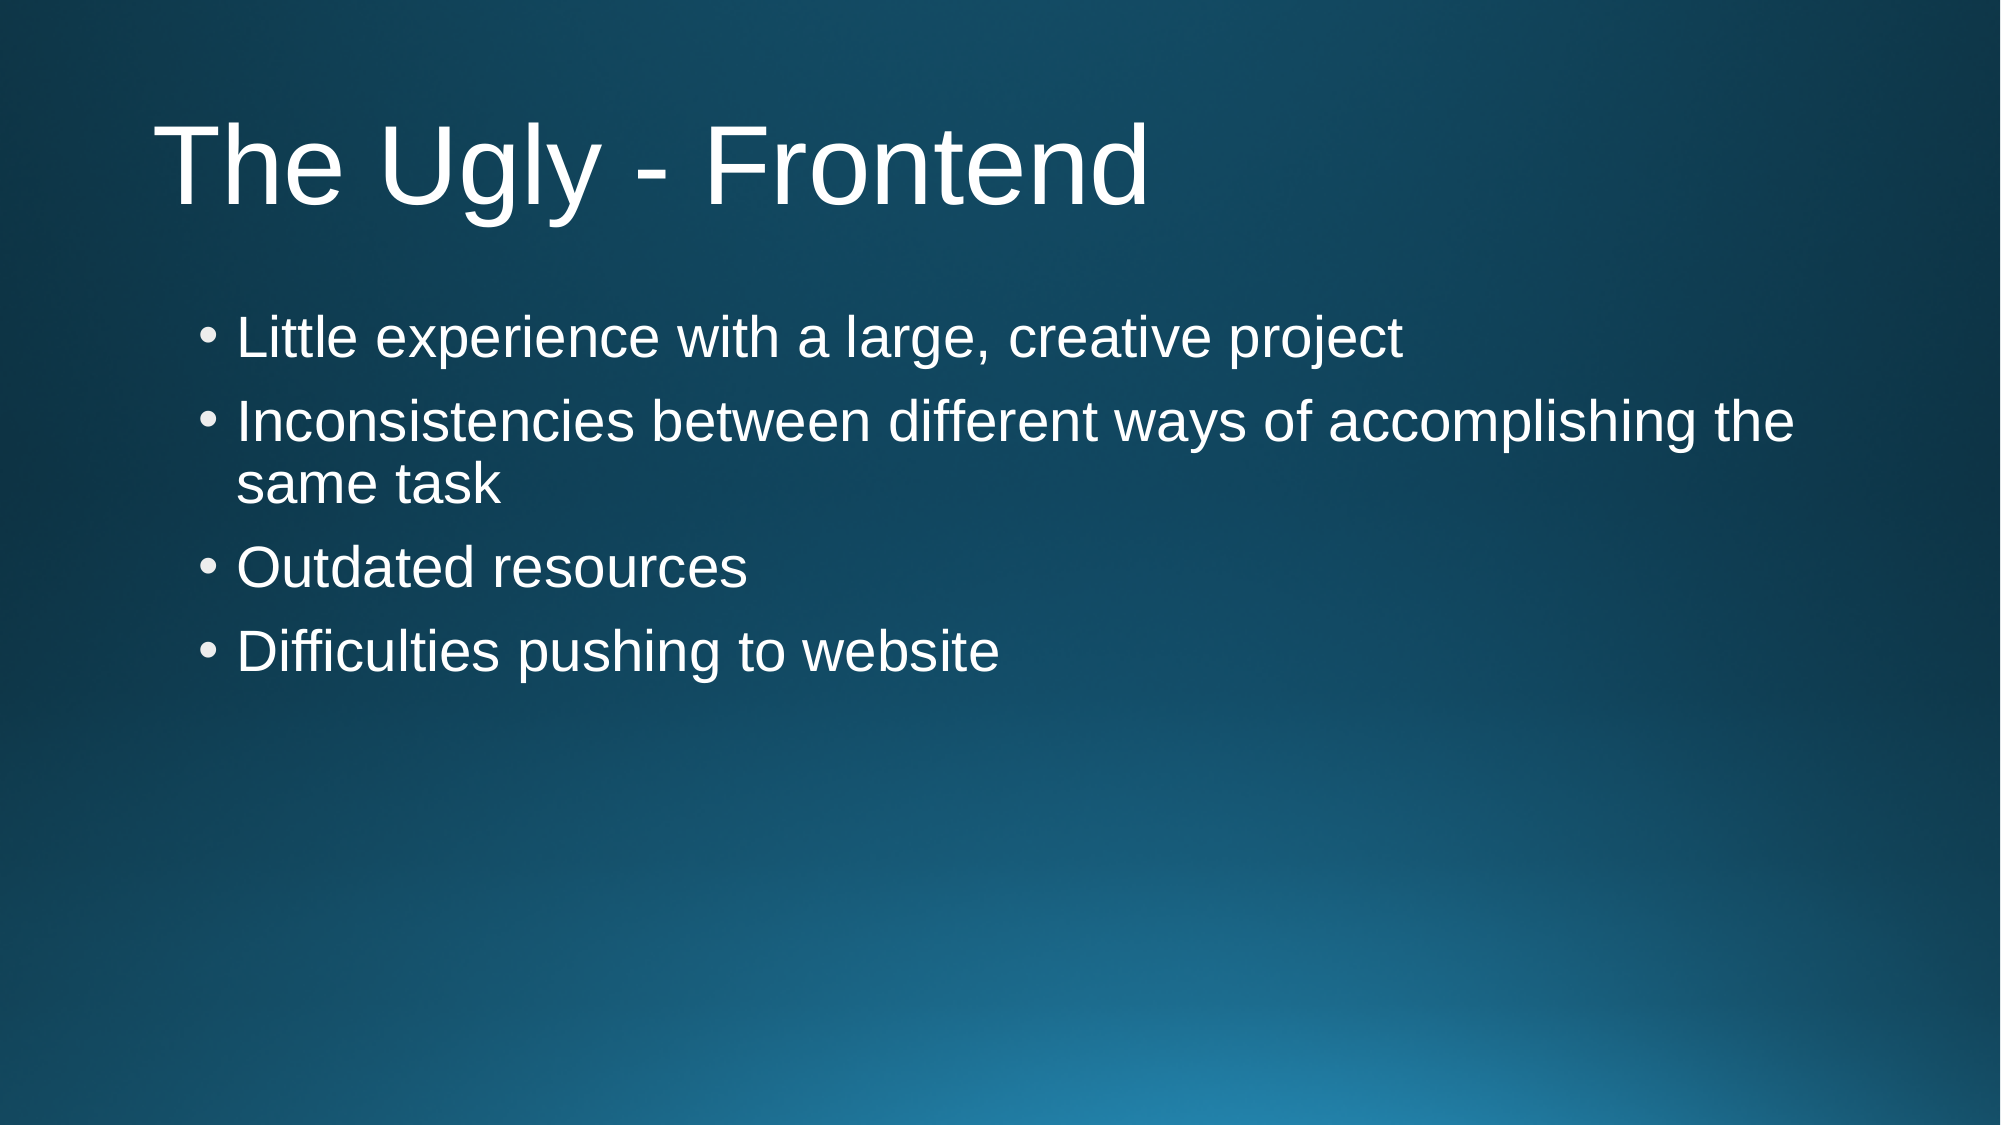

# The Ugly - Frontend
Little experience with a large, creative project
Inconsistencies between different ways of accomplishing the same task
Outdated resources
Difficulties pushing to website